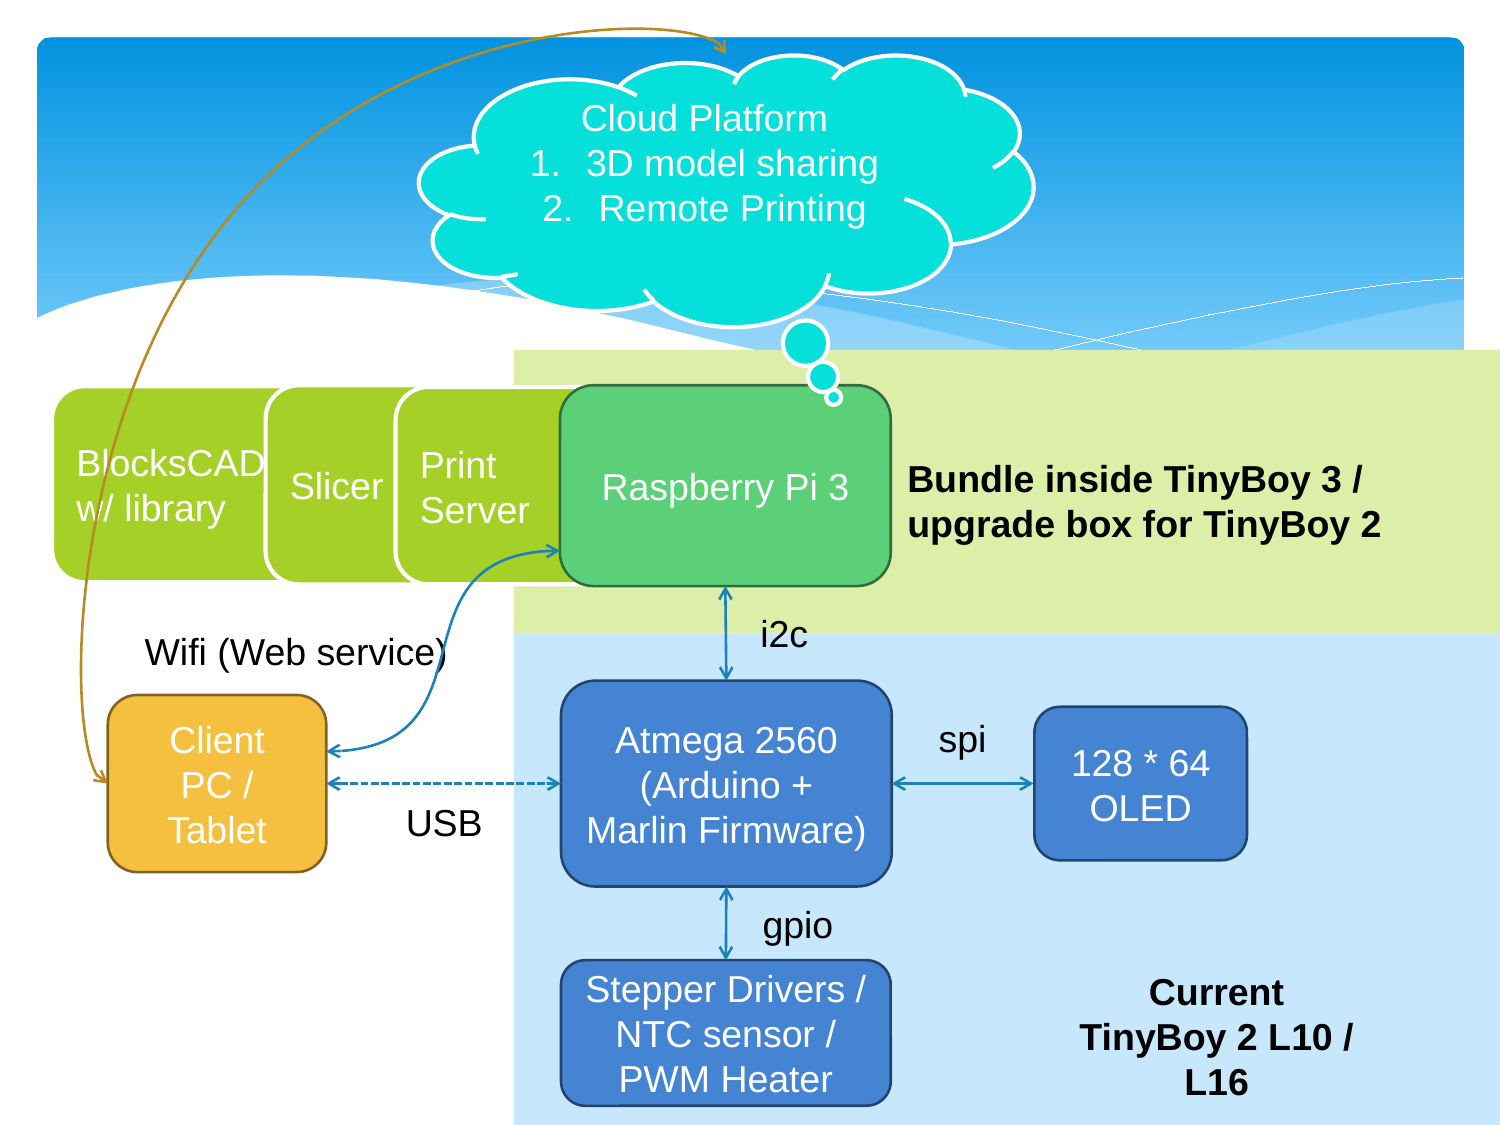

Cloud Platform
3D model sharing
Remote Printing

Slicer
Raspberry Pi 3
BlocksCAD
w/ library
Print
Server
Bundle inside TinyBoy 3 /
upgrade box for TinyBoy 2
i2c
Wifi (Web service)

Atmega 2560
(Arduino + Marlin Firmware)
Client PC / Tablet
128 * 64
OLED
spi
USB
gpio
Stepper Drivers / NTC sensor / PWM Heater
Current
TinyBoy 2 L10 / L16